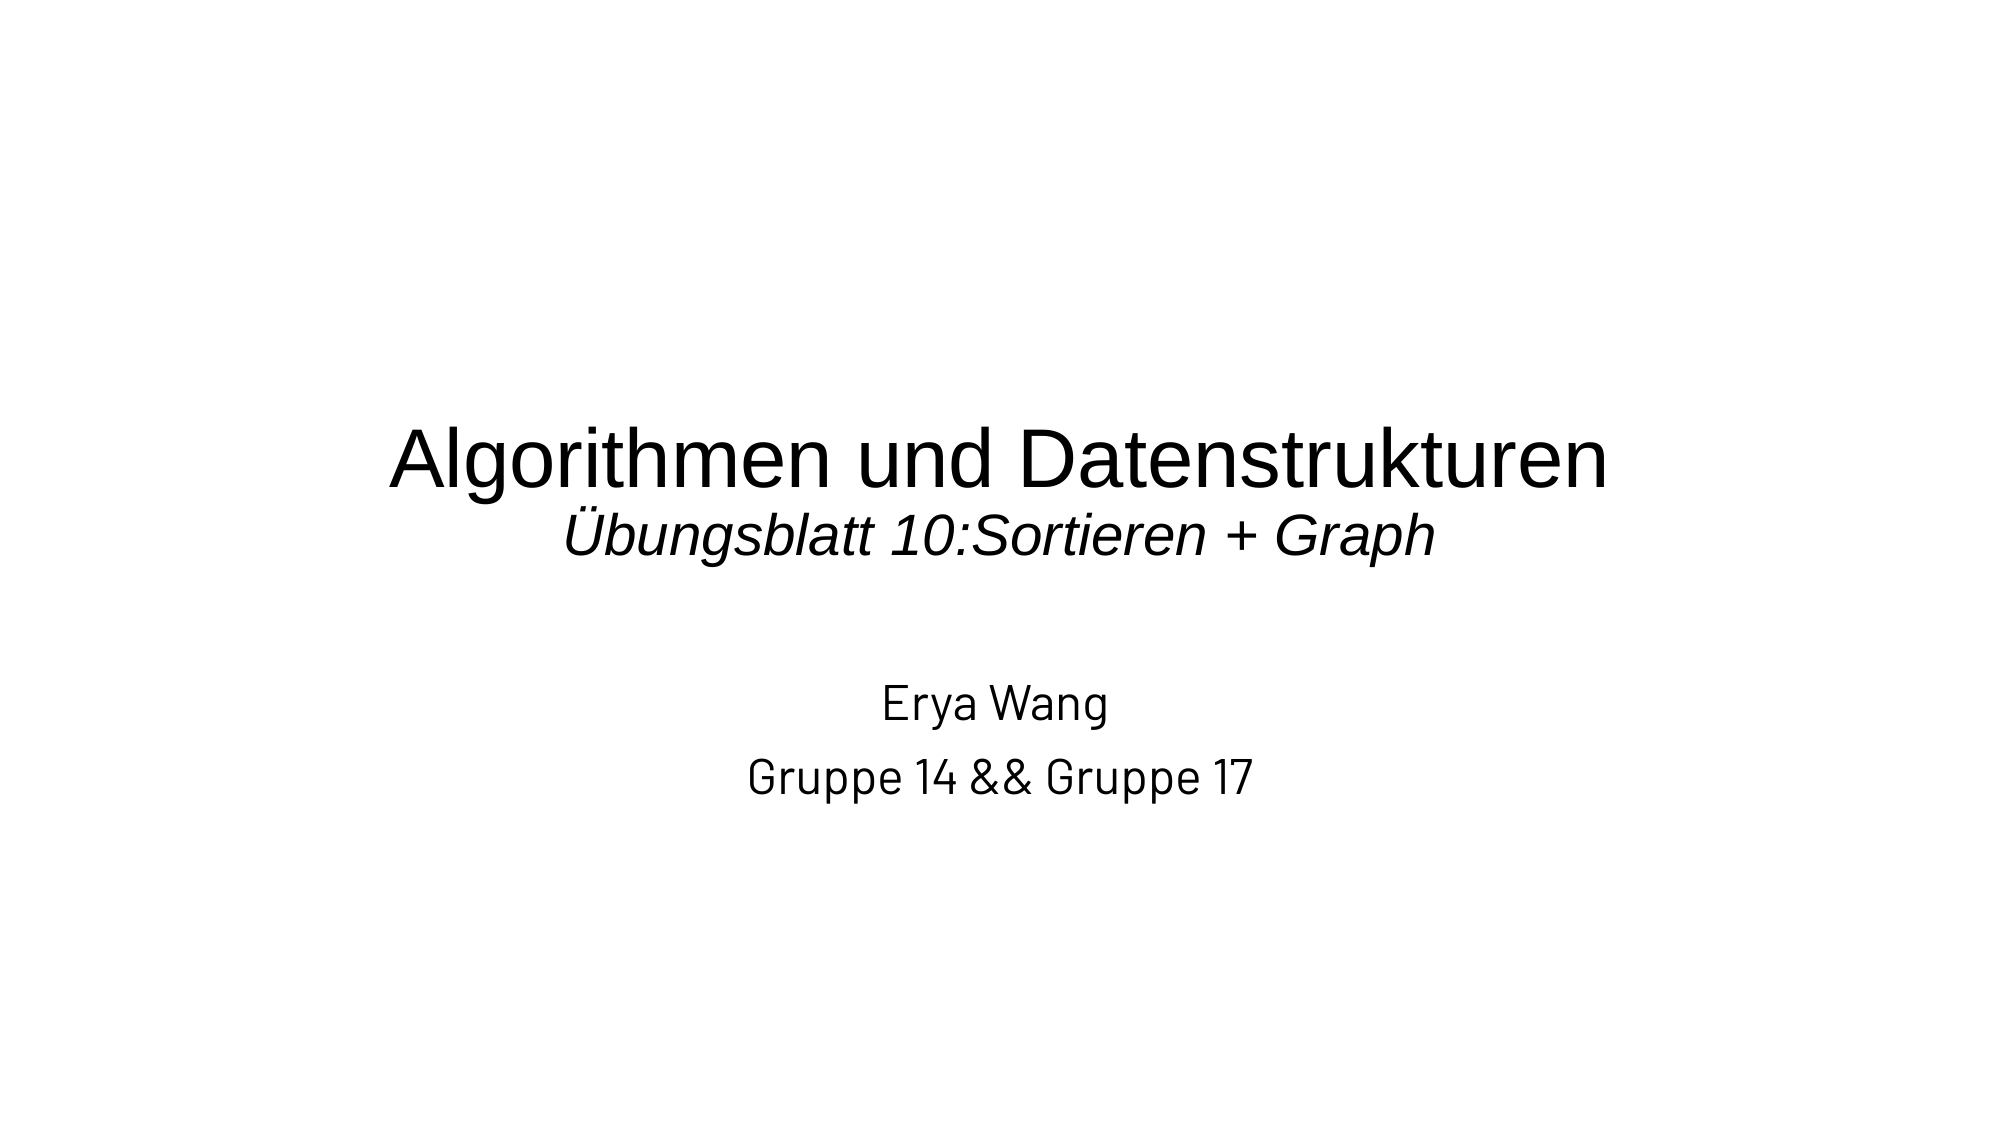

# Algorithmen und Datenstrukturen Übungsblatt 10:Sortieren + Graph
Erya Wang
Gruppe 14 && Gruppe 17